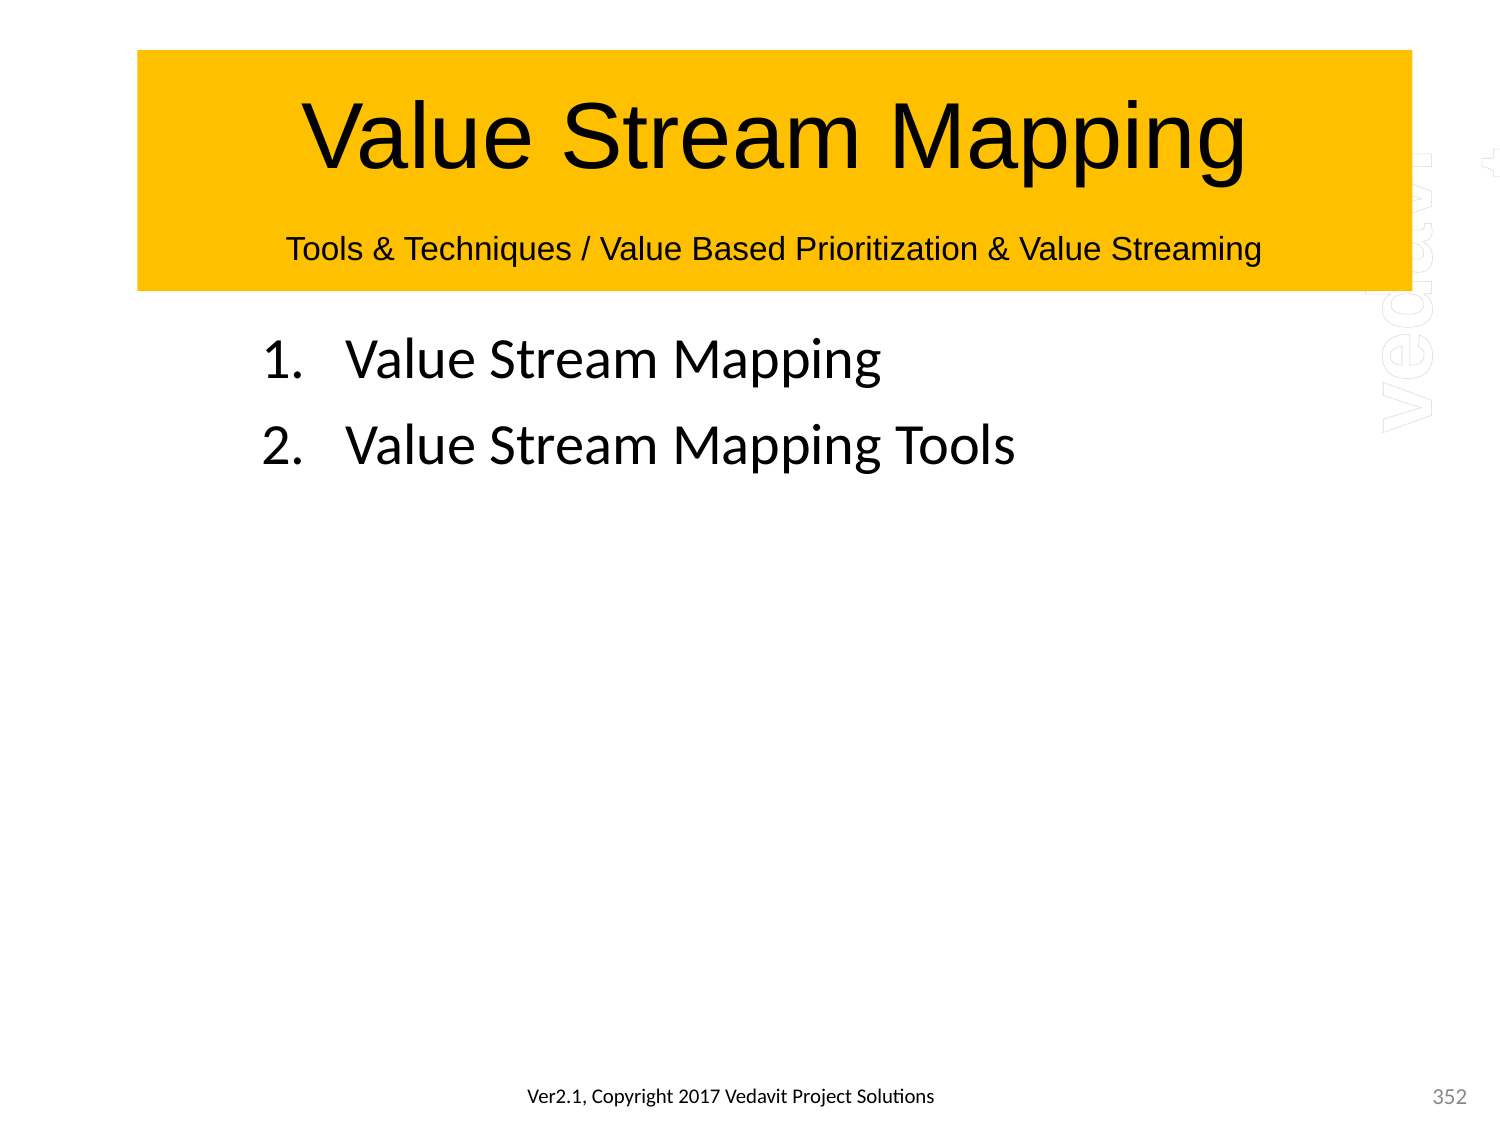

# Value Stream Mapping Tools & Techniques / Value Based Prioritization & Value Streaming
Value Stream Mapping
Value Stream Mapping Tools
352